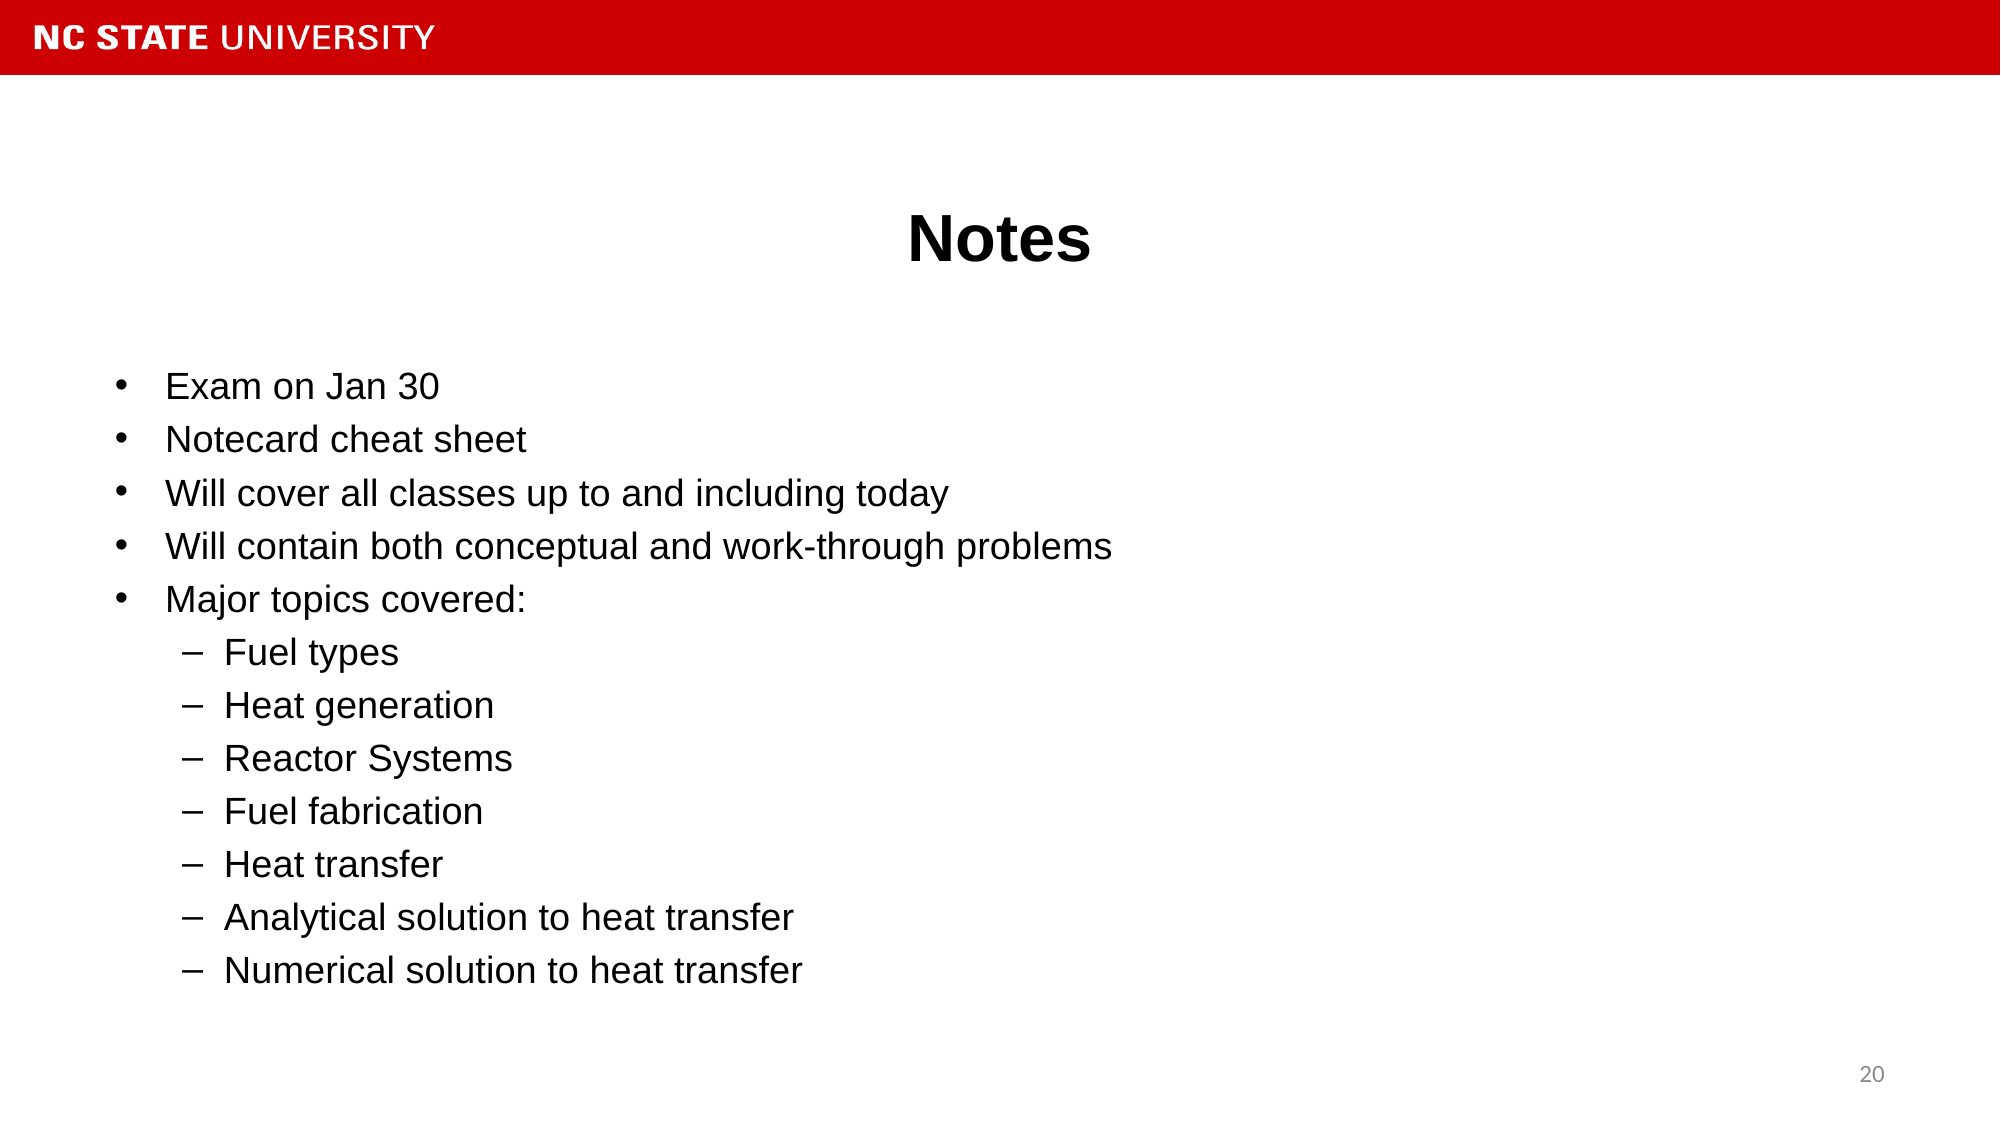

# Notes
Exam on Jan 30
Notecard cheat sheet
Will cover all classes up to and including today
Will contain both conceptual and work-through problems
Major topics covered:
Fuel types
Heat generation
Reactor Systems
Fuel fabrication
Heat transfer
Analytical solution to heat transfer
Numerical solution to heat transfer

20